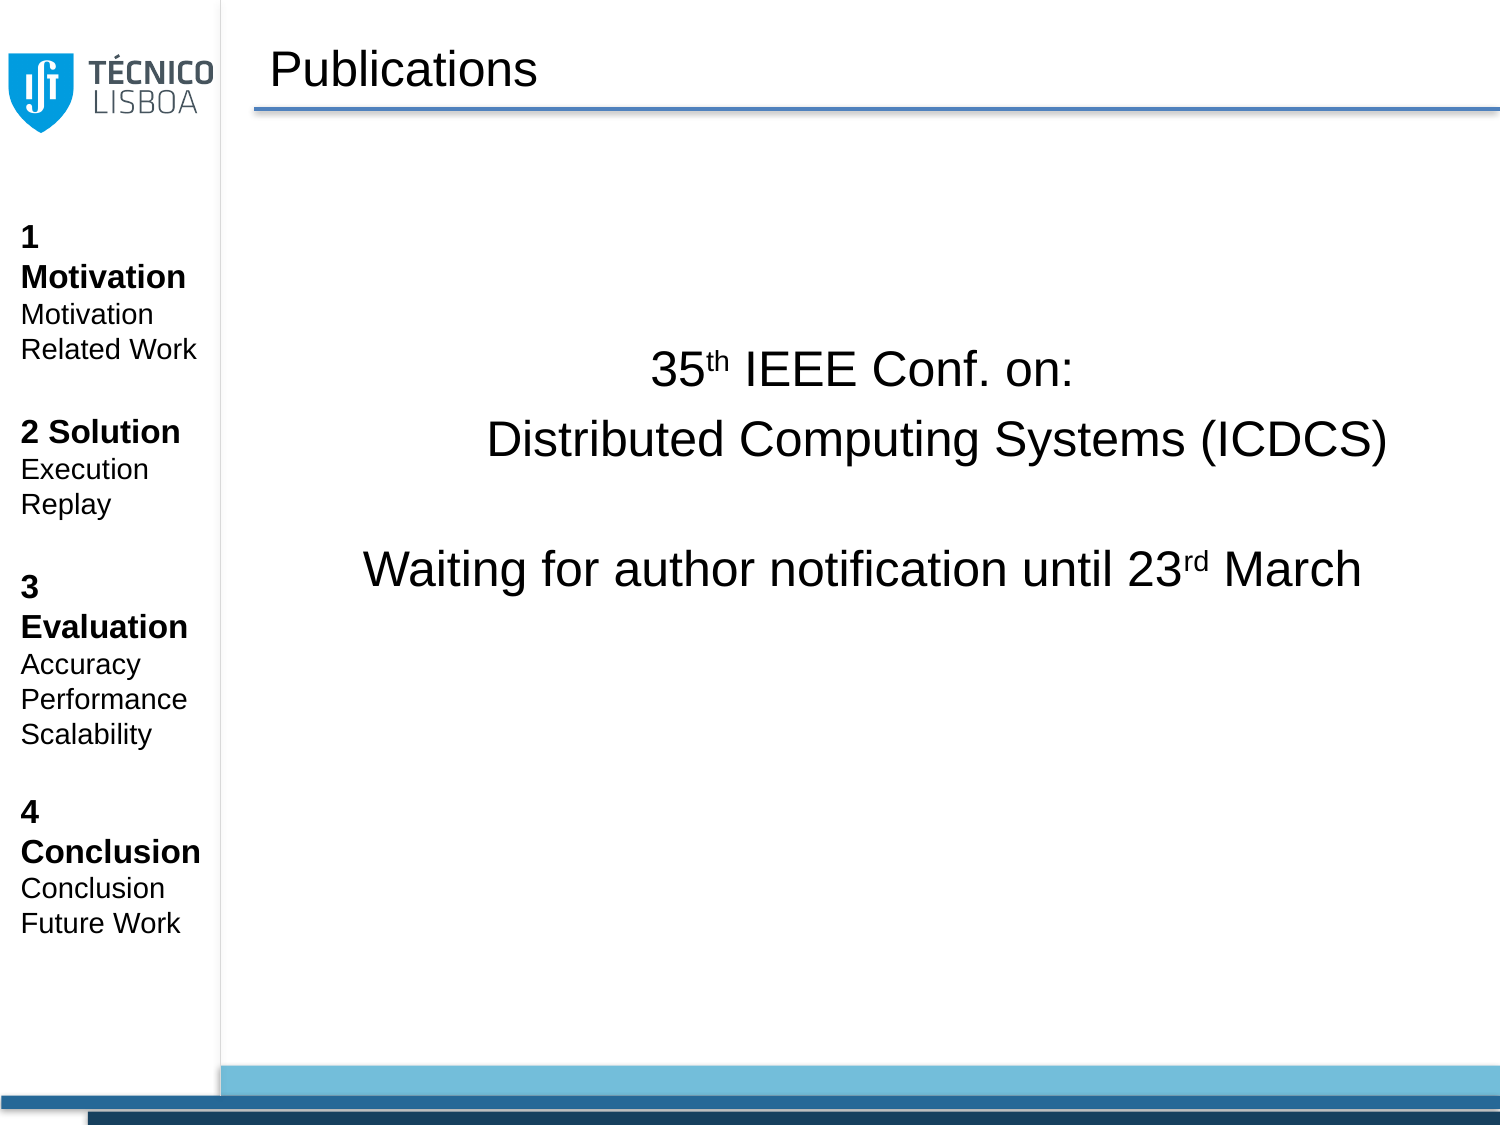

# Publications
1 Motivation
Motivation
Related Work

2 Solution
Execution
Replay

3 Evaluation
Accuracy
Performance
Scalability

4 Conclusion
Conclusion
Future Work

35th IEEE Conf. on:
	Distributed Computing Systems (ICDCS)
Waiting for author notification until 23rd March